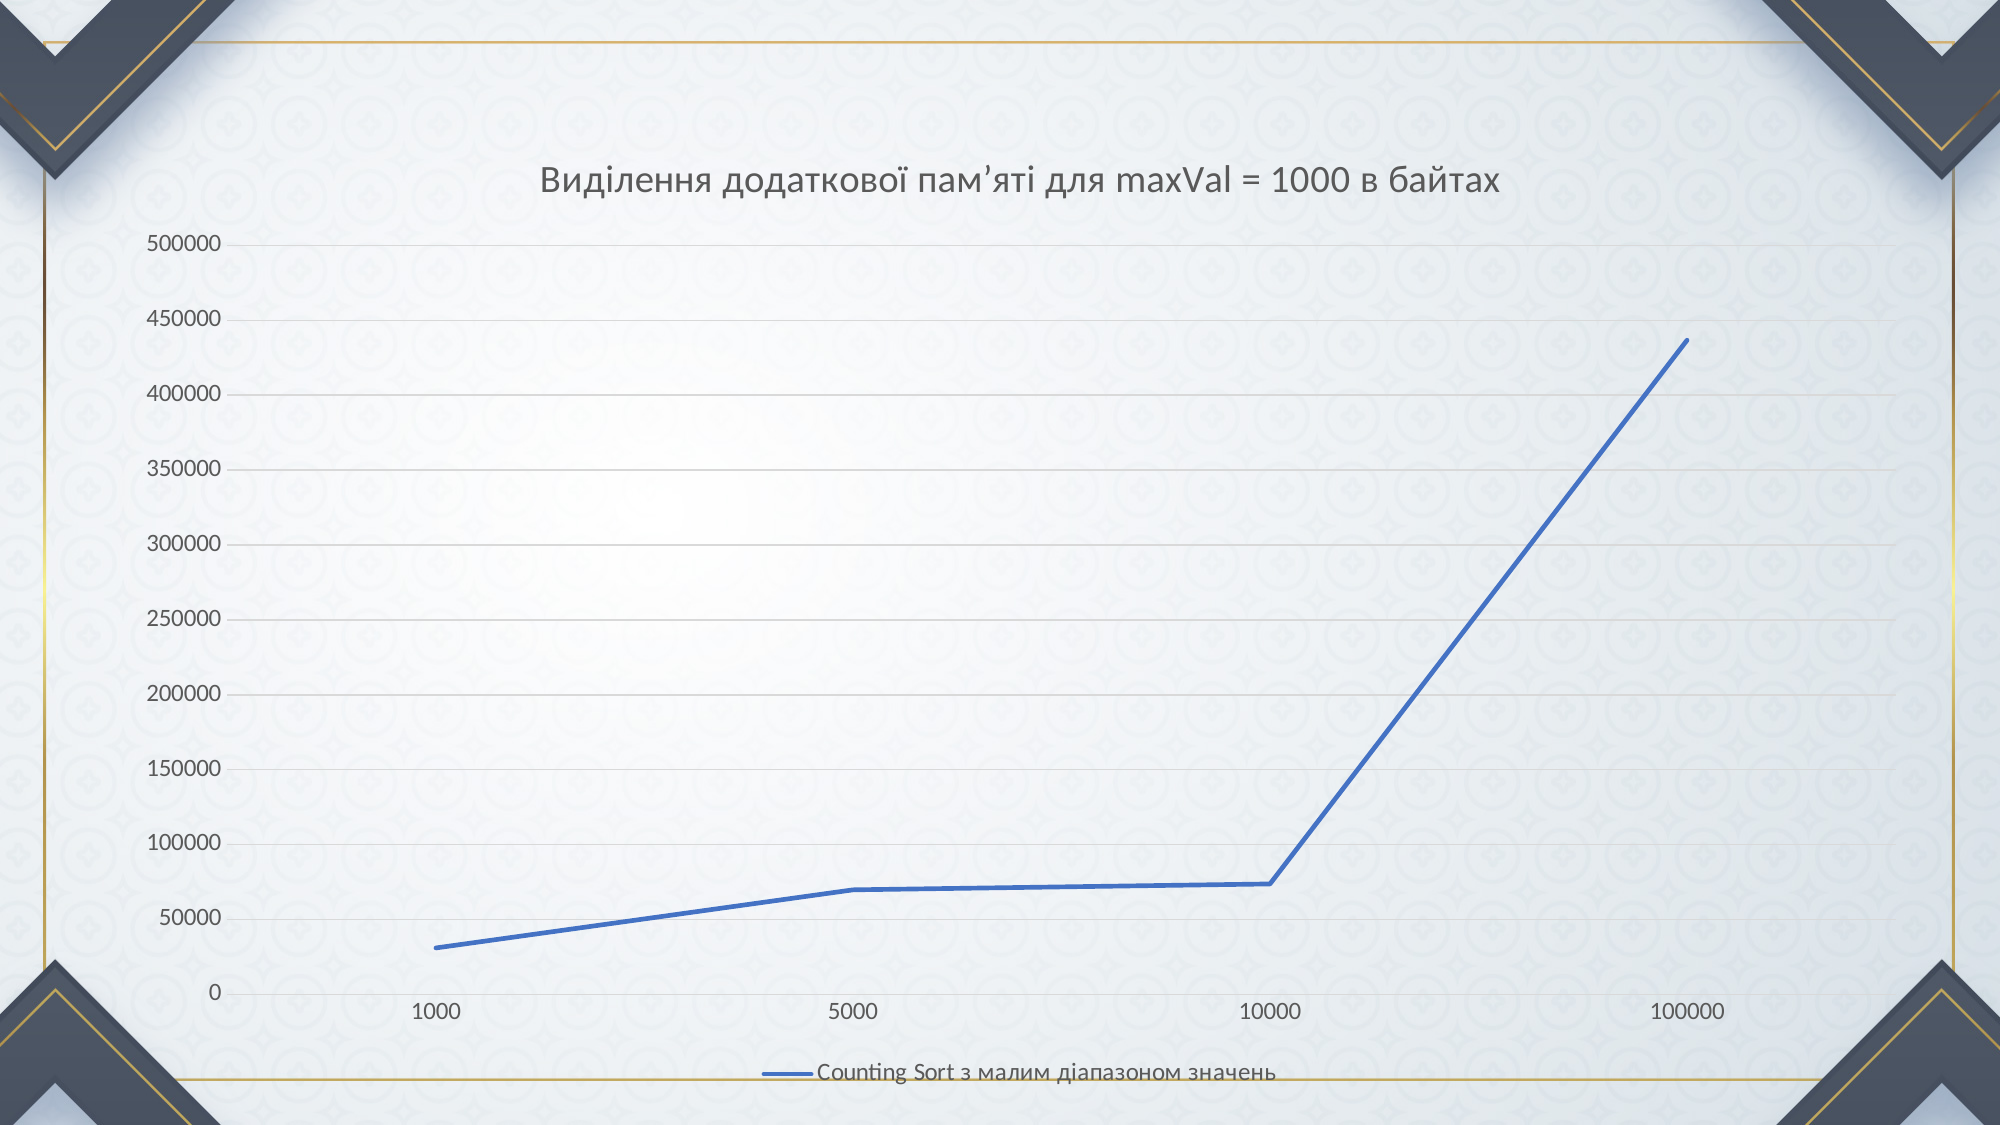

#

### Chart: Виділення додаткової пам’яті для maxVal = 1000 в байтах

| Category | Counting Sort з малим діапазоном значень |
|---|---|
| 1000 | 31010.0 |
| 5000 | 69793.0 |
| 10000 | 73730.0 |
| 100000 | 436730.0 |